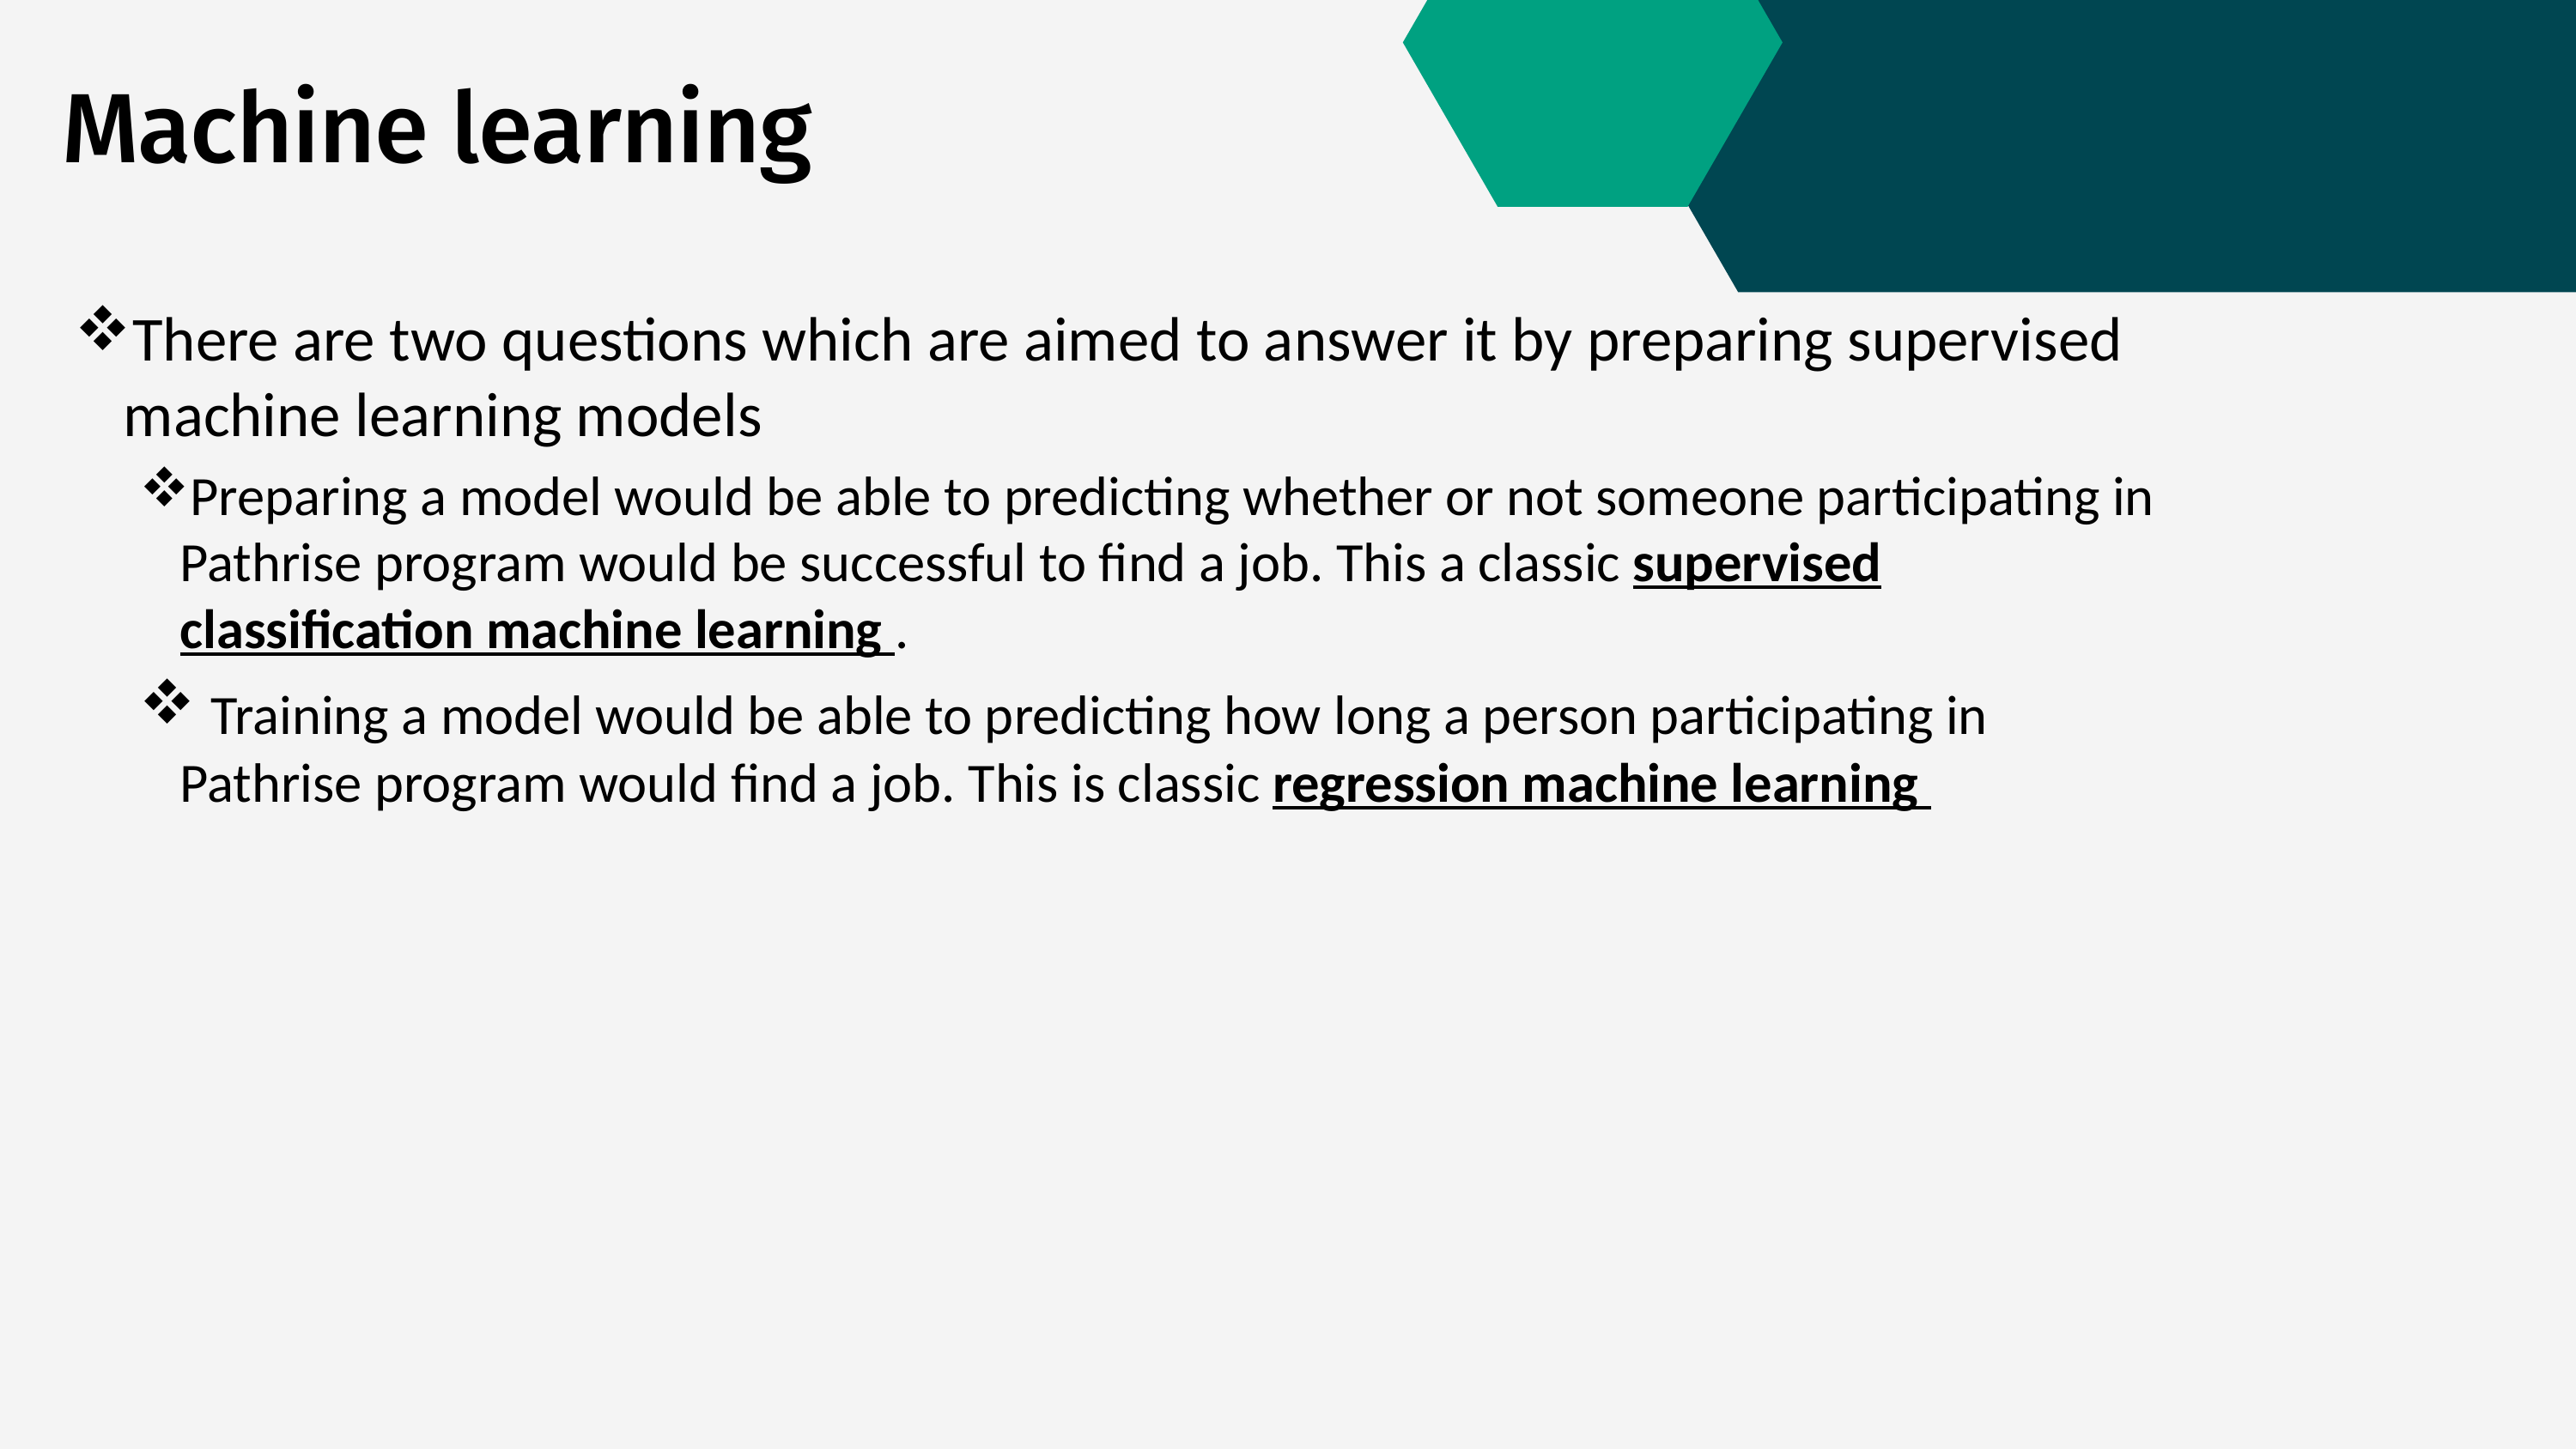

Machine learning
There are two questions which are aimed to answer it by preparing supervised machine learning models
Preparing a model would be able to predicting whether or not someone participating in Pathrise program would be successful to find a job. This a classic supervised classification machine learning .
 Training a model would be able to predicting how long a person participating in Pathrise program would find a job. This is classic regression machine learning